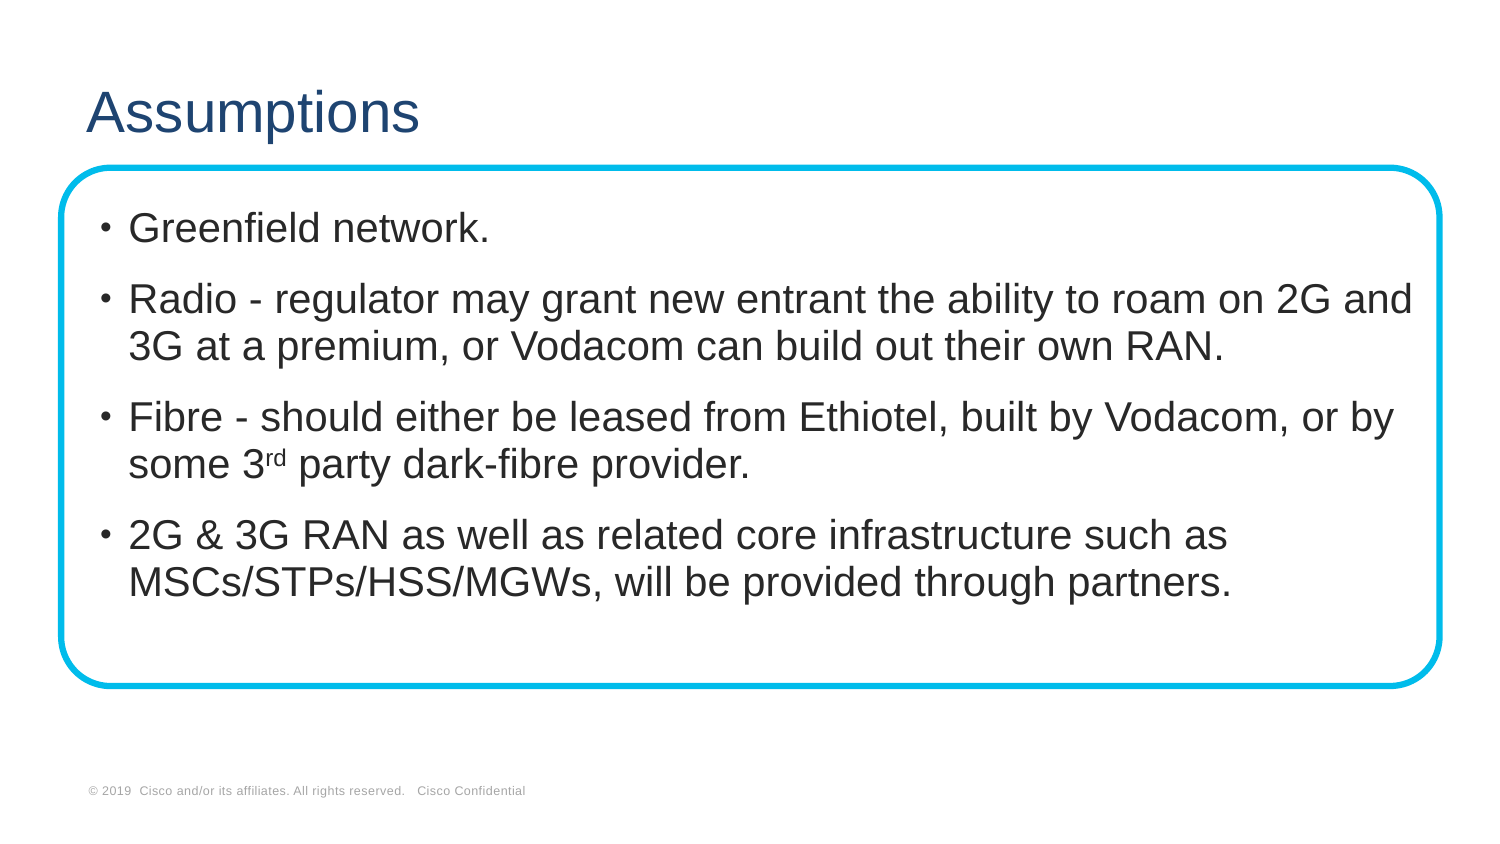

# Assumptions

Greenfield network.
Radio - regulator may grant new entrant the ability to roam on 2G and 3G at a premium, or Vodacom can build out their own RAN.
Fibre - should either be leased from Ethiotel, built by Vodacom, or by some 3rd party dark-fibre provider.
2G & 3G RAN as well as related core infrastructure such as MSCs/STPs/HSS/MGWs, will be provided through partners.